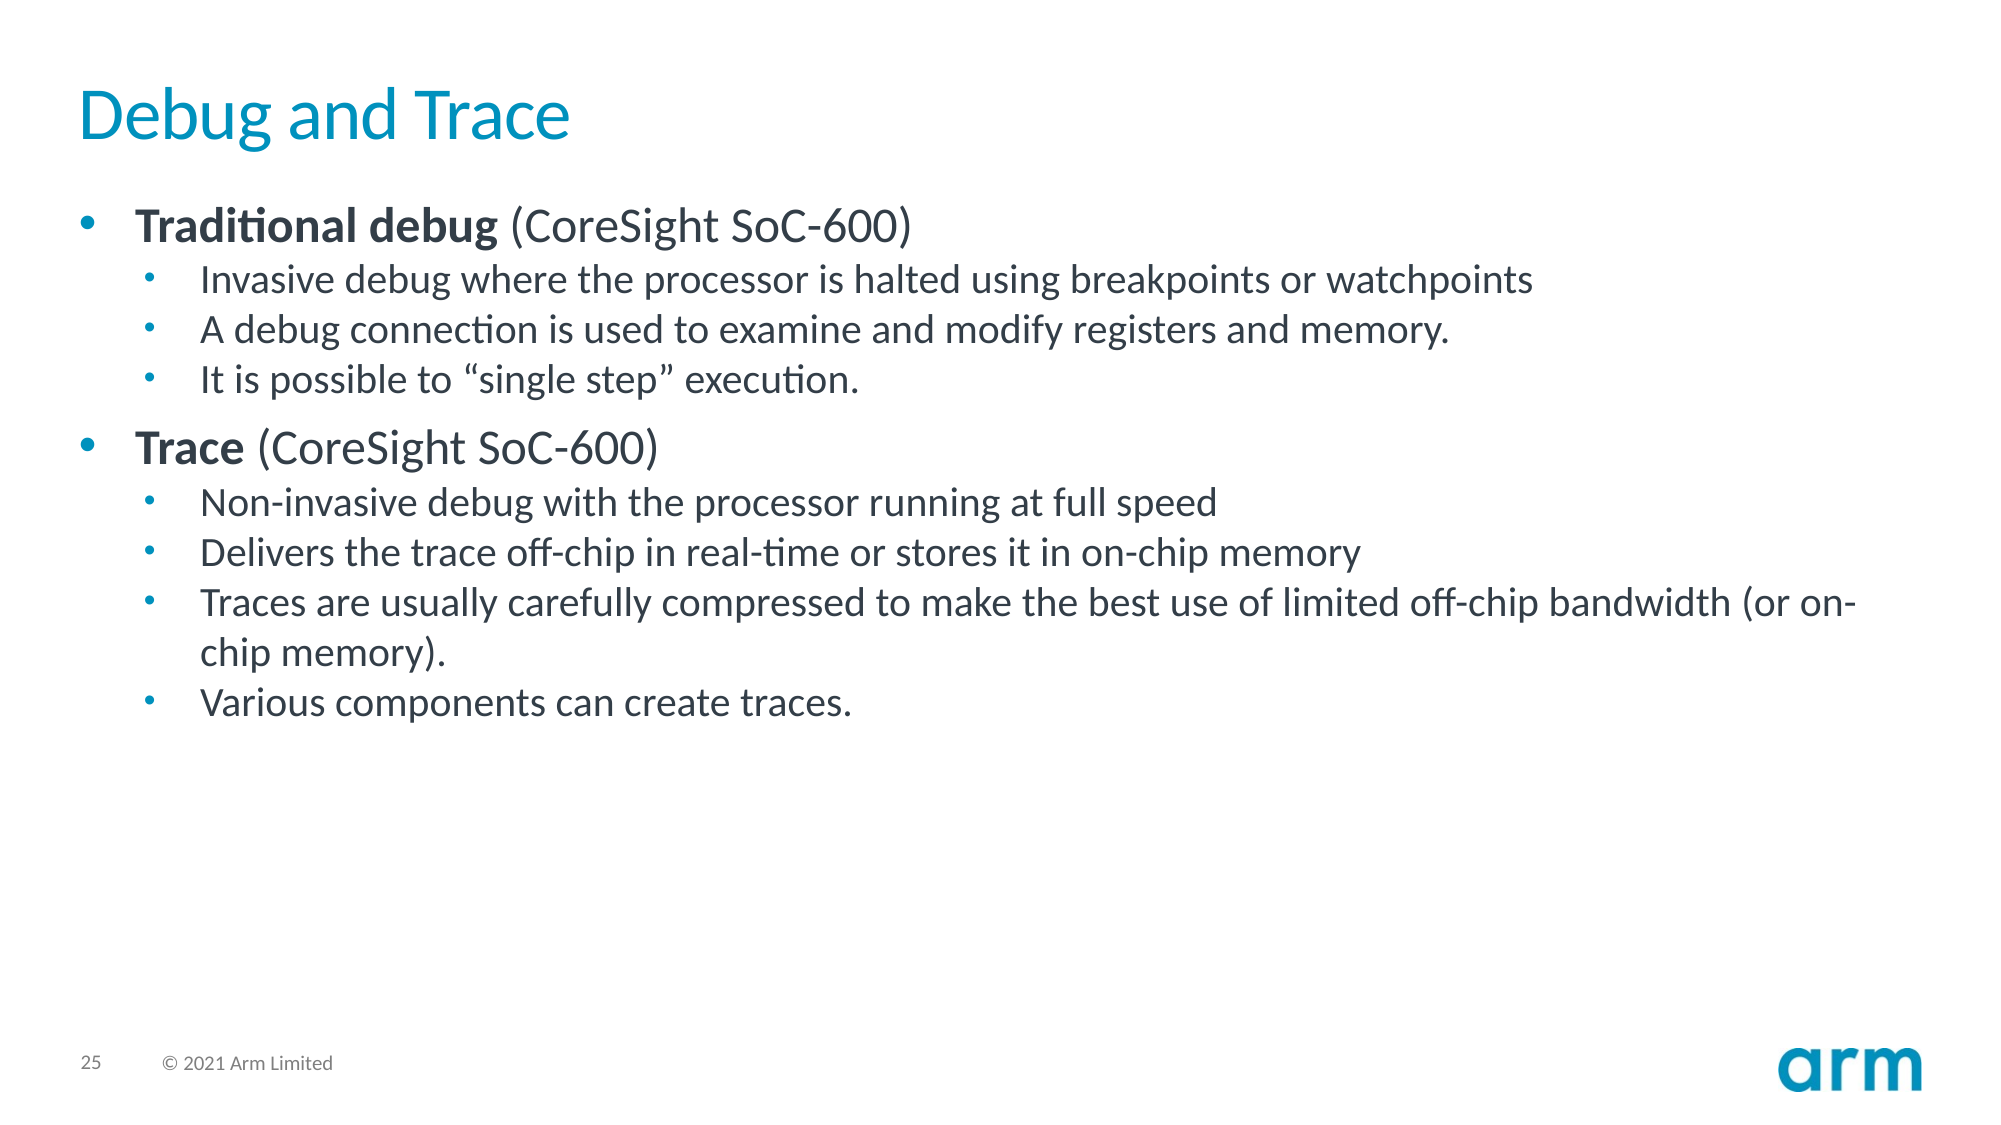

# Debug and Trace
Traditional debug (CoreSight SoC-600)
Invasive debug where the processor is halted using breakpoints or watchpoints
A debug connection is used to examine and modify registers and memory.
It is possible to “single step” execution.
Trace (CoreSight SoC-600)
Non-invasive debug with the processor running at full speed
Delivers the trace off-chip in real-time or stores it in on-chip memory
Traces are usually carefully compressed to make the best use of limited off-chip bandwidth (or on-chip memory).
Various components can create traces.